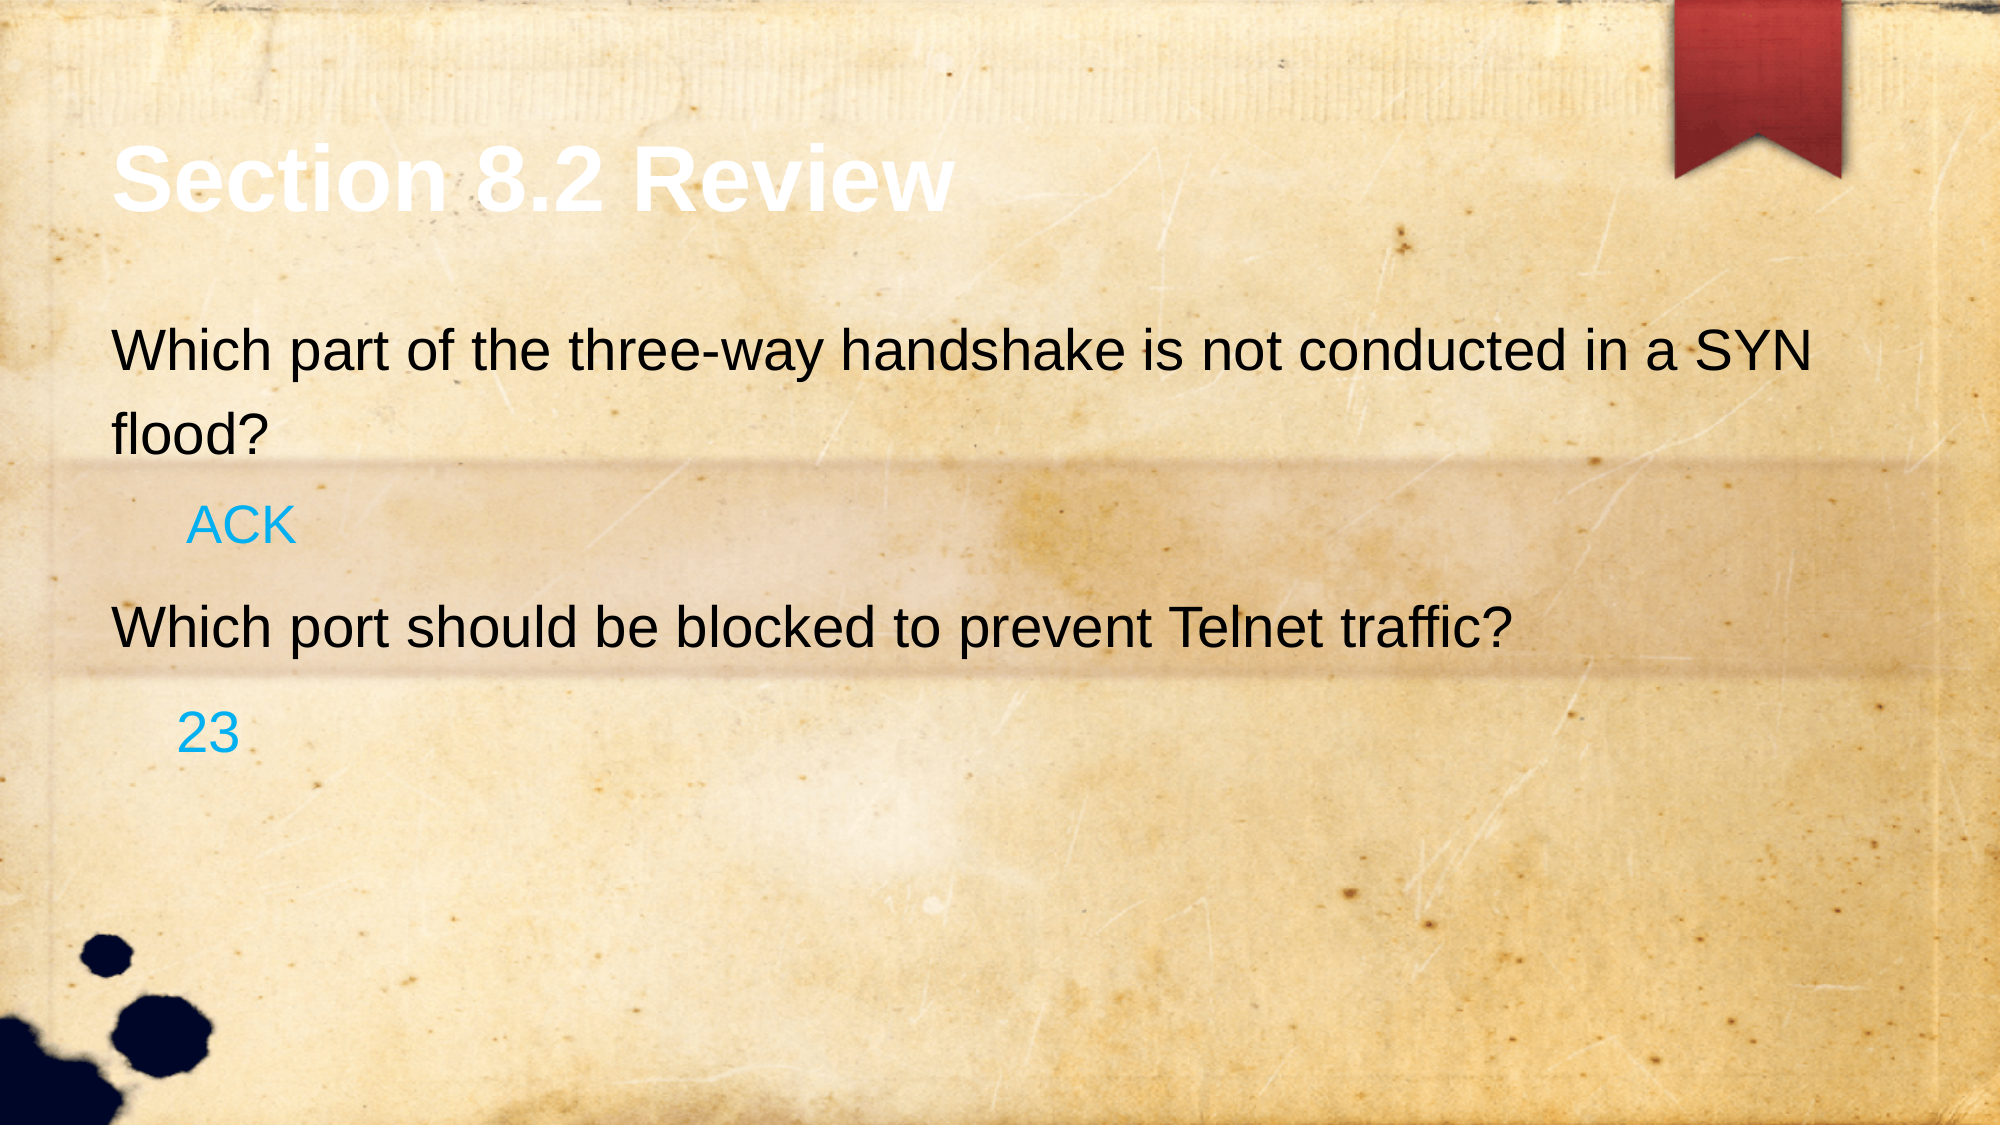

Section 8.2 Review
Which part of the three-way handshake is not conducted in a SYN flood?
ACK
Which port should be blocked to prevent Telnet traffic?
    23